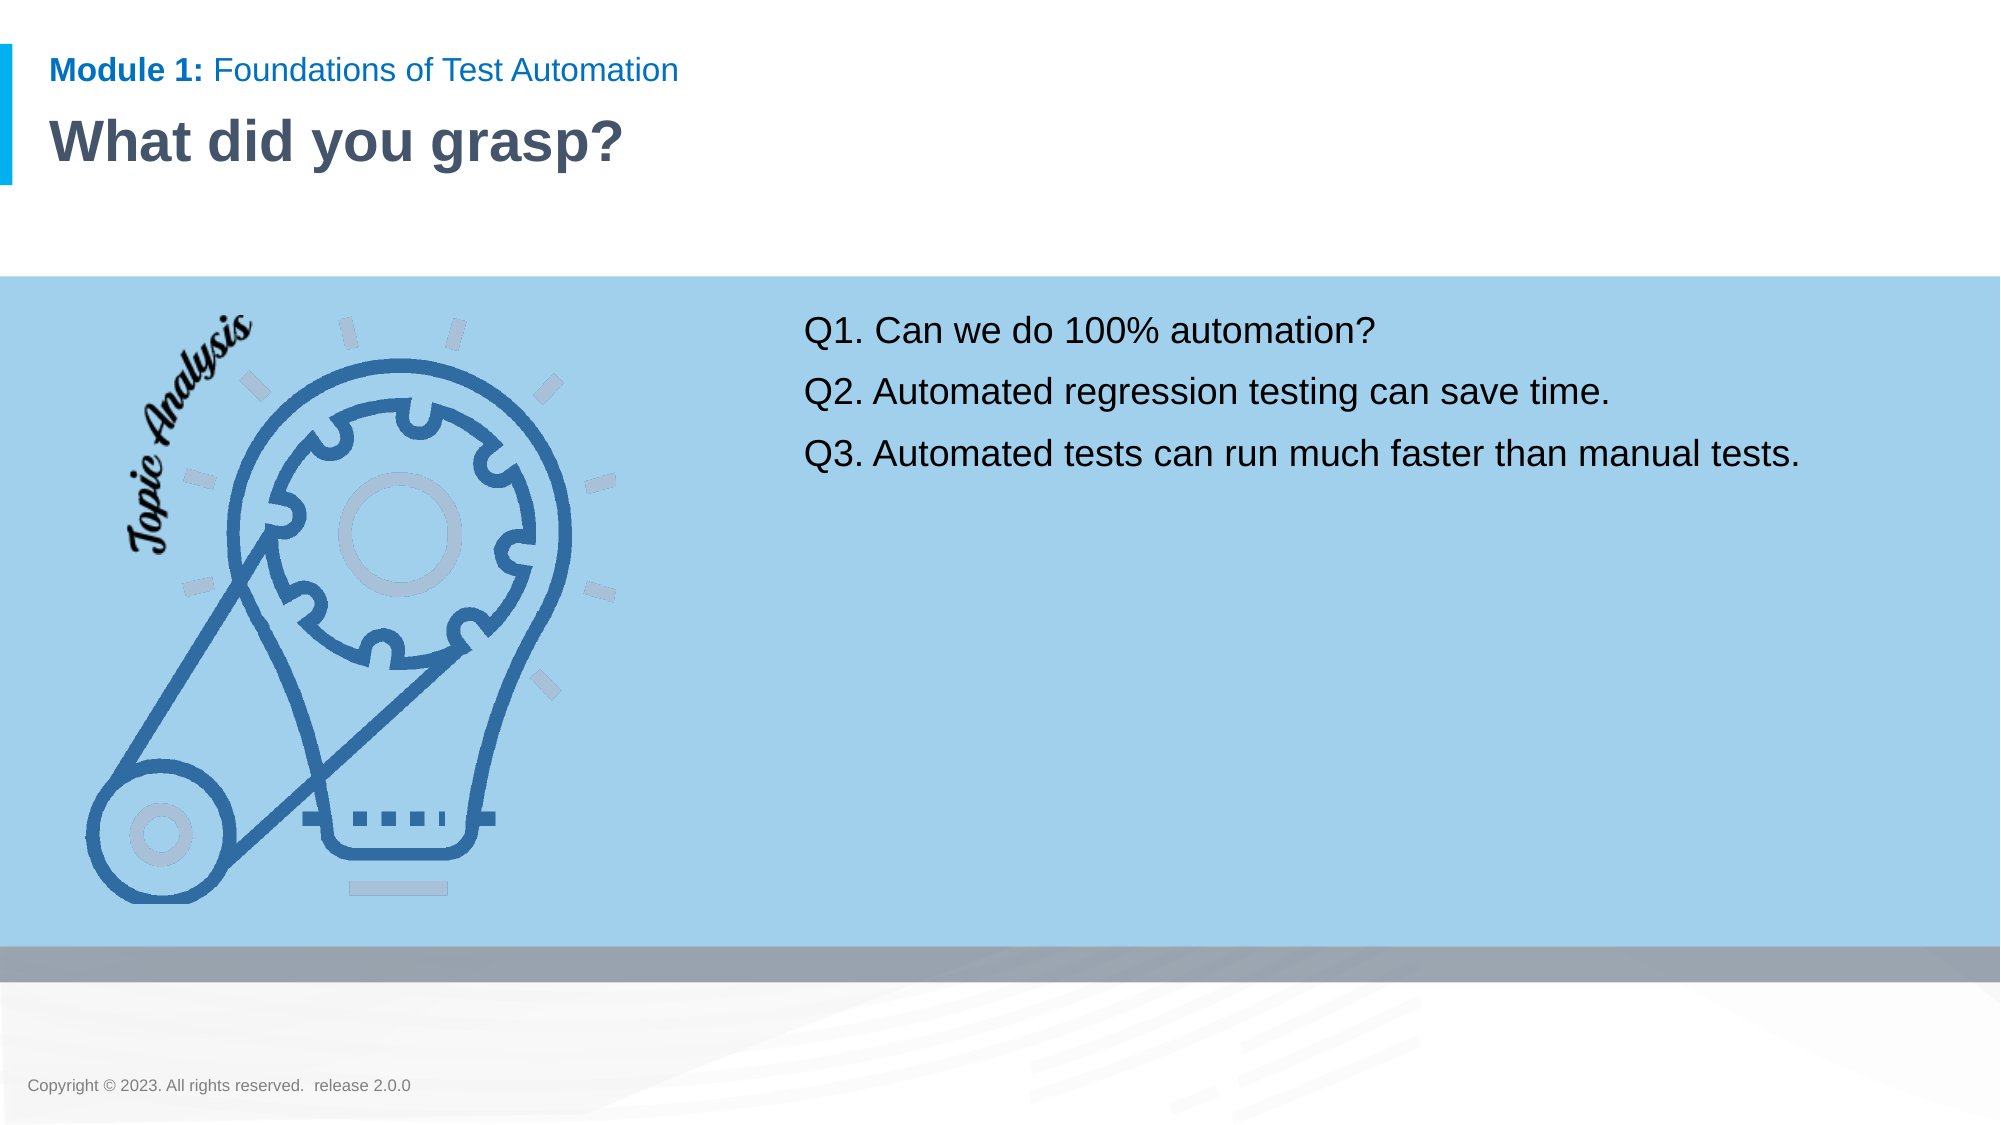

# What did you grasp?
Q1. Can we do 100% automation?
Q2. Automated regression testing can save time.
Q3. Automated tests can run much faster than manual tests.